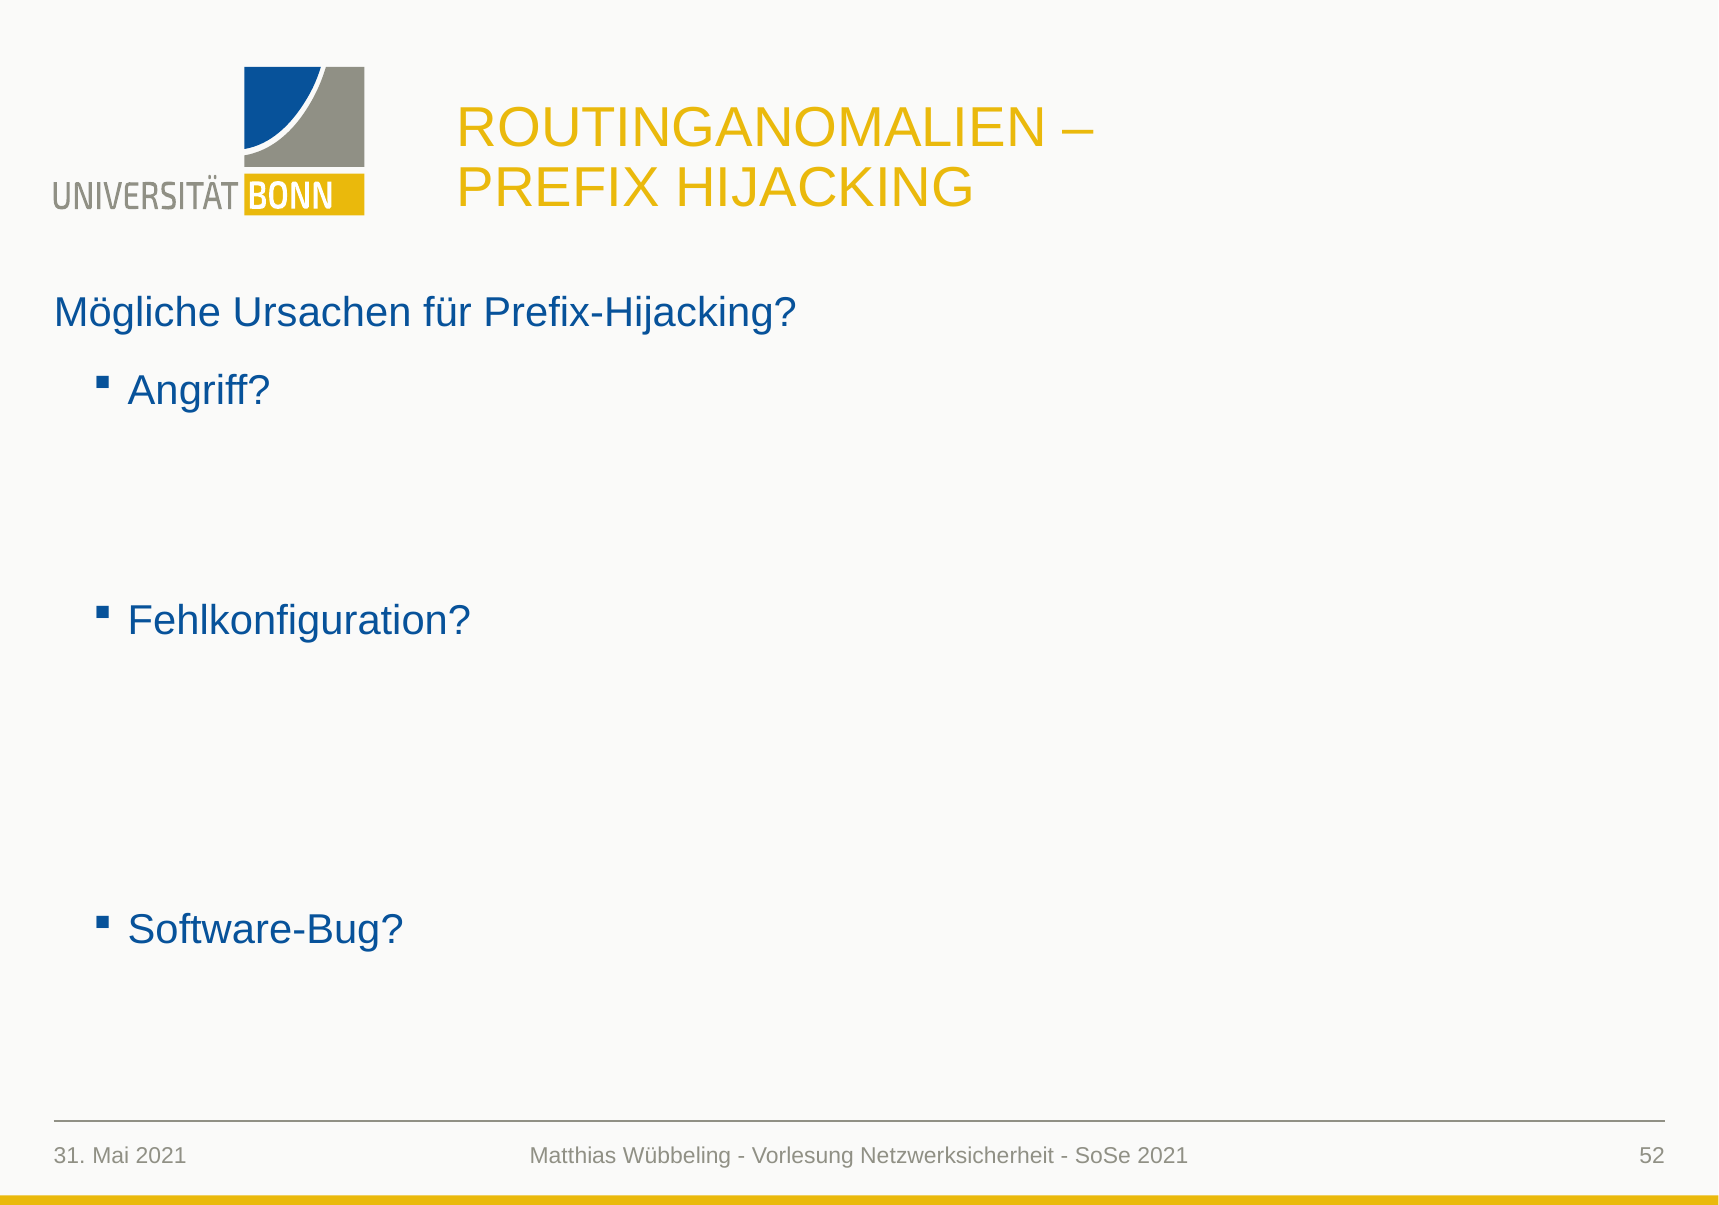

# RoutingAnomalien – Prefix Hijacking
Mögliche Ursachen für Prefix-Hijacking?
Angriff?

Fehlkonfiguration?

Software-Bug?

31. Mai 2021
52
Matthias Wübbeling - Vorlesung Netzwerksicherheit - SoSe 2021